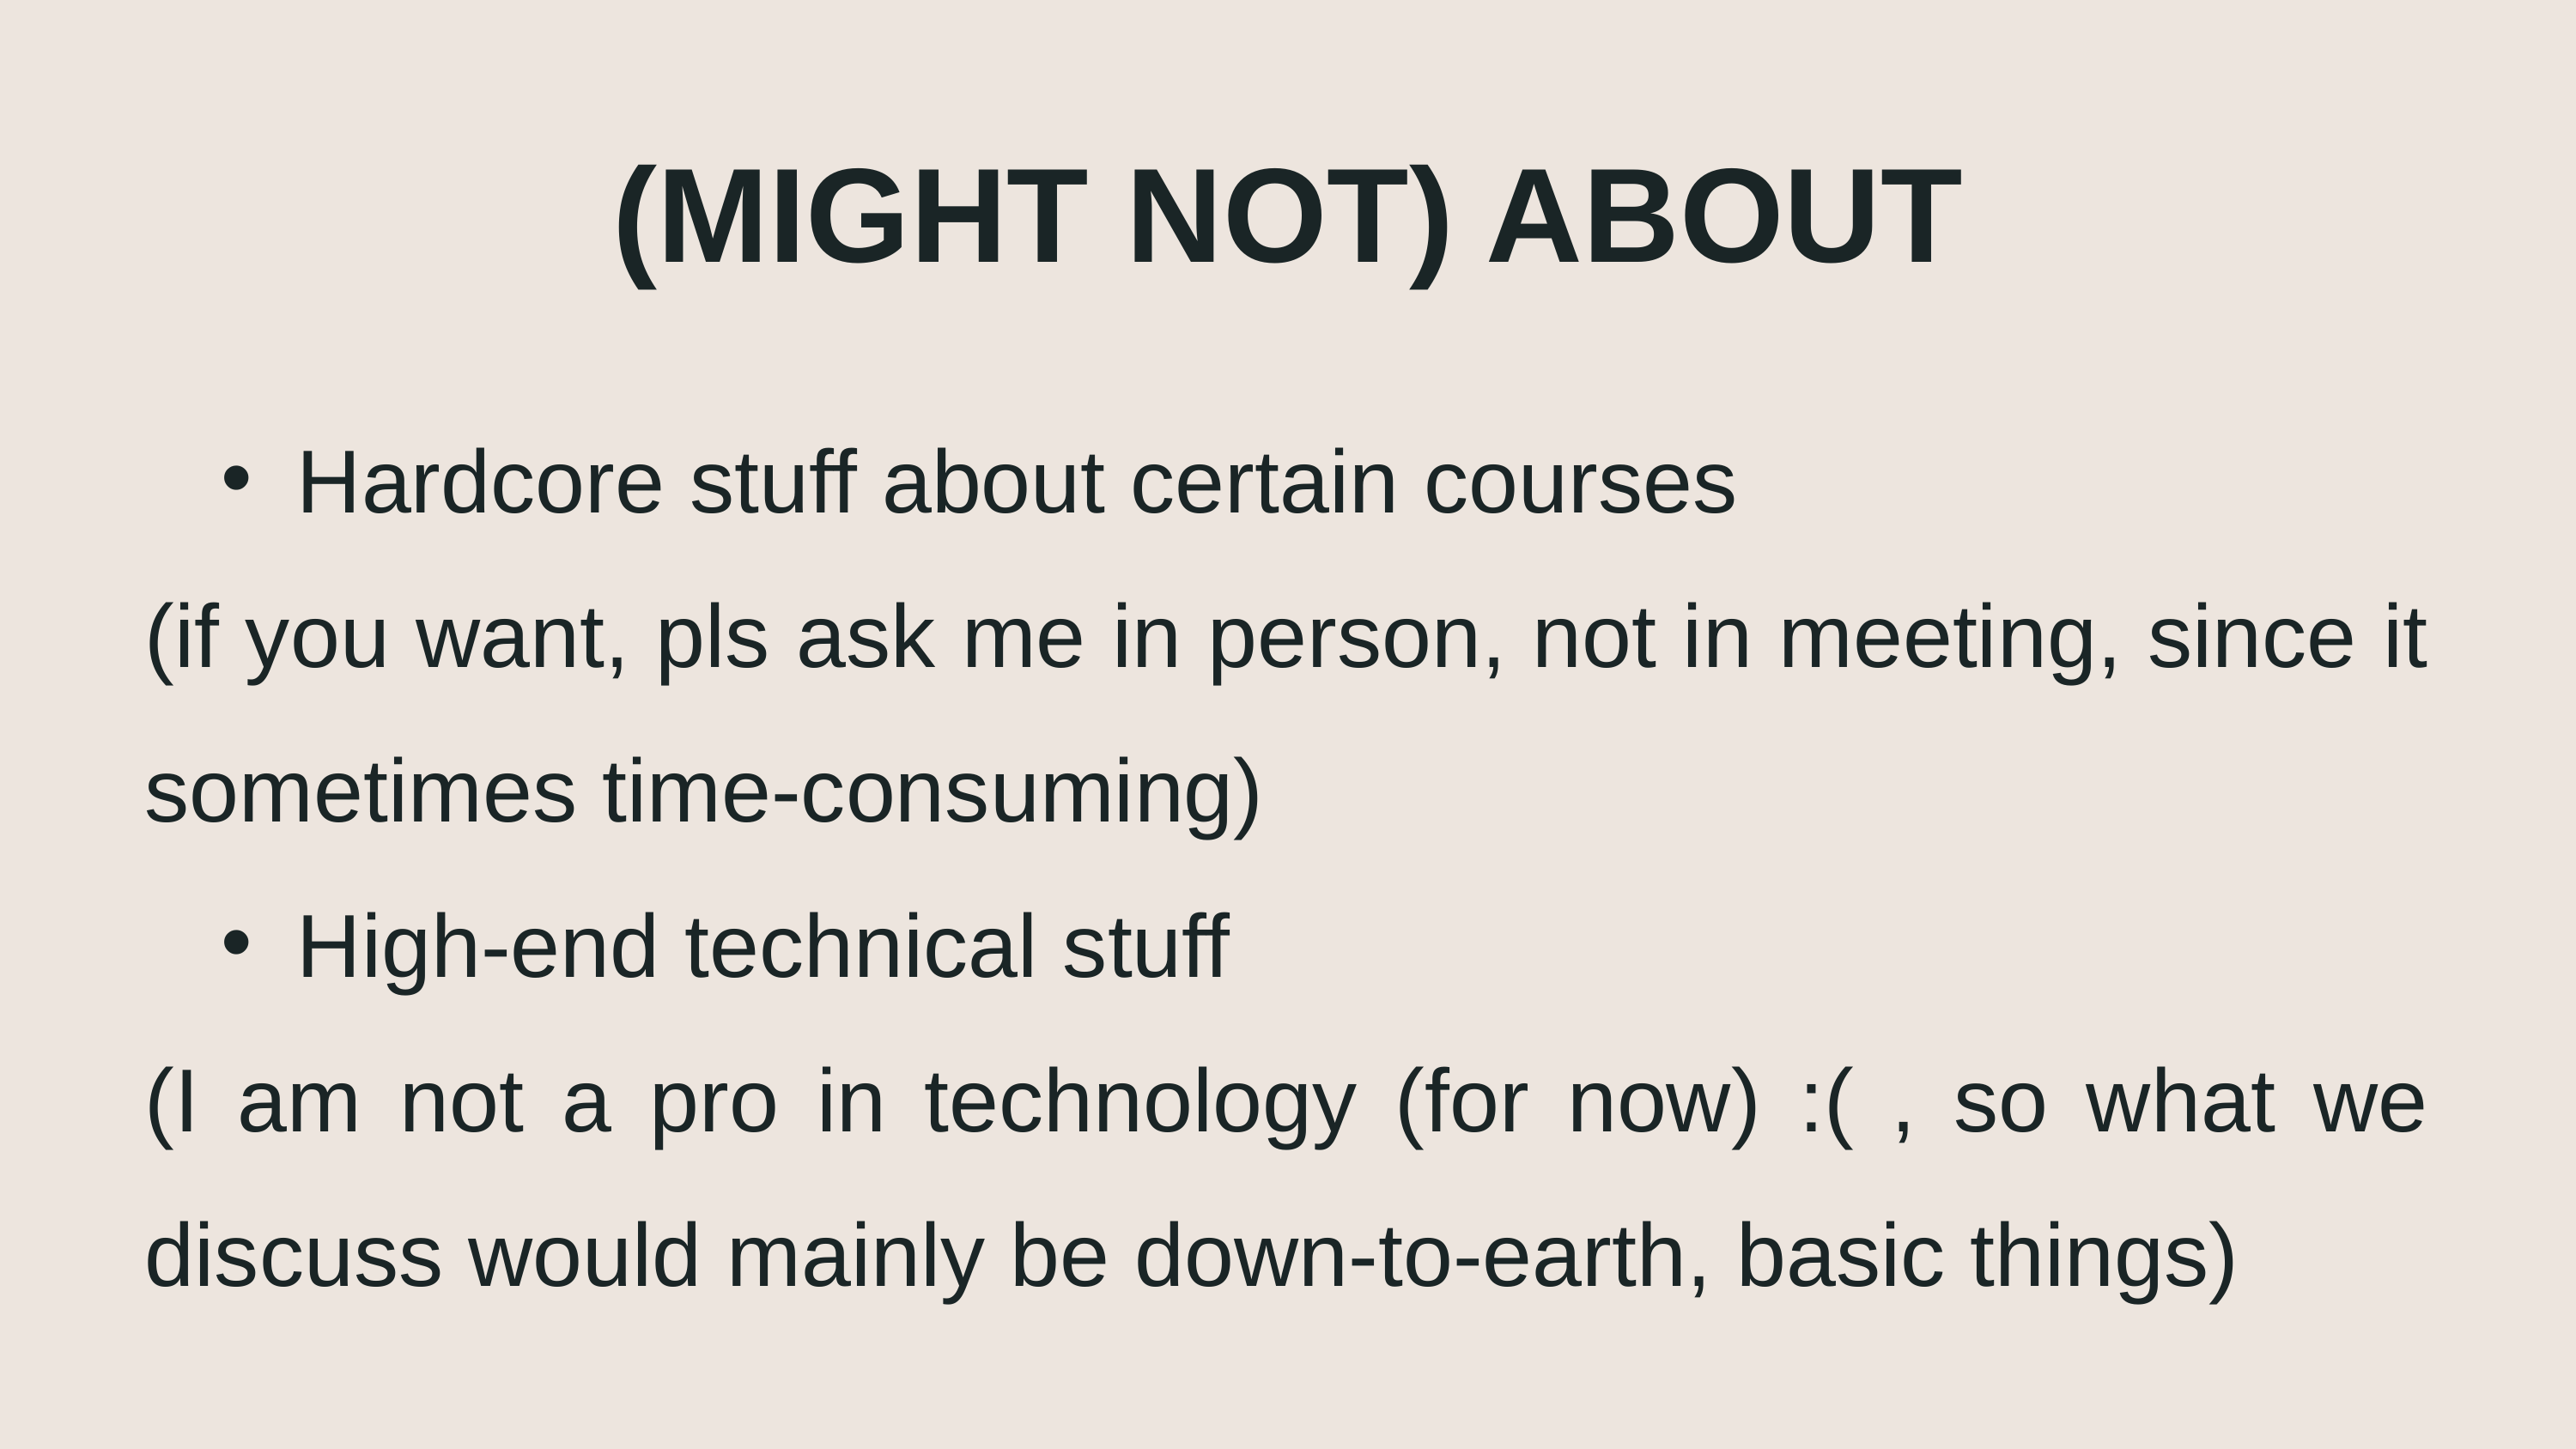

(MIGHT NOT) ABOUT
Hardcore stuff about certain courses
(if you want, pls ask me in person, not in meeting, since it sometimes time-consuming)
High-end technical stuff
(I am not a pro in technology (for now) :( , so what we discuss would mainly be down-to-earth, basic things)